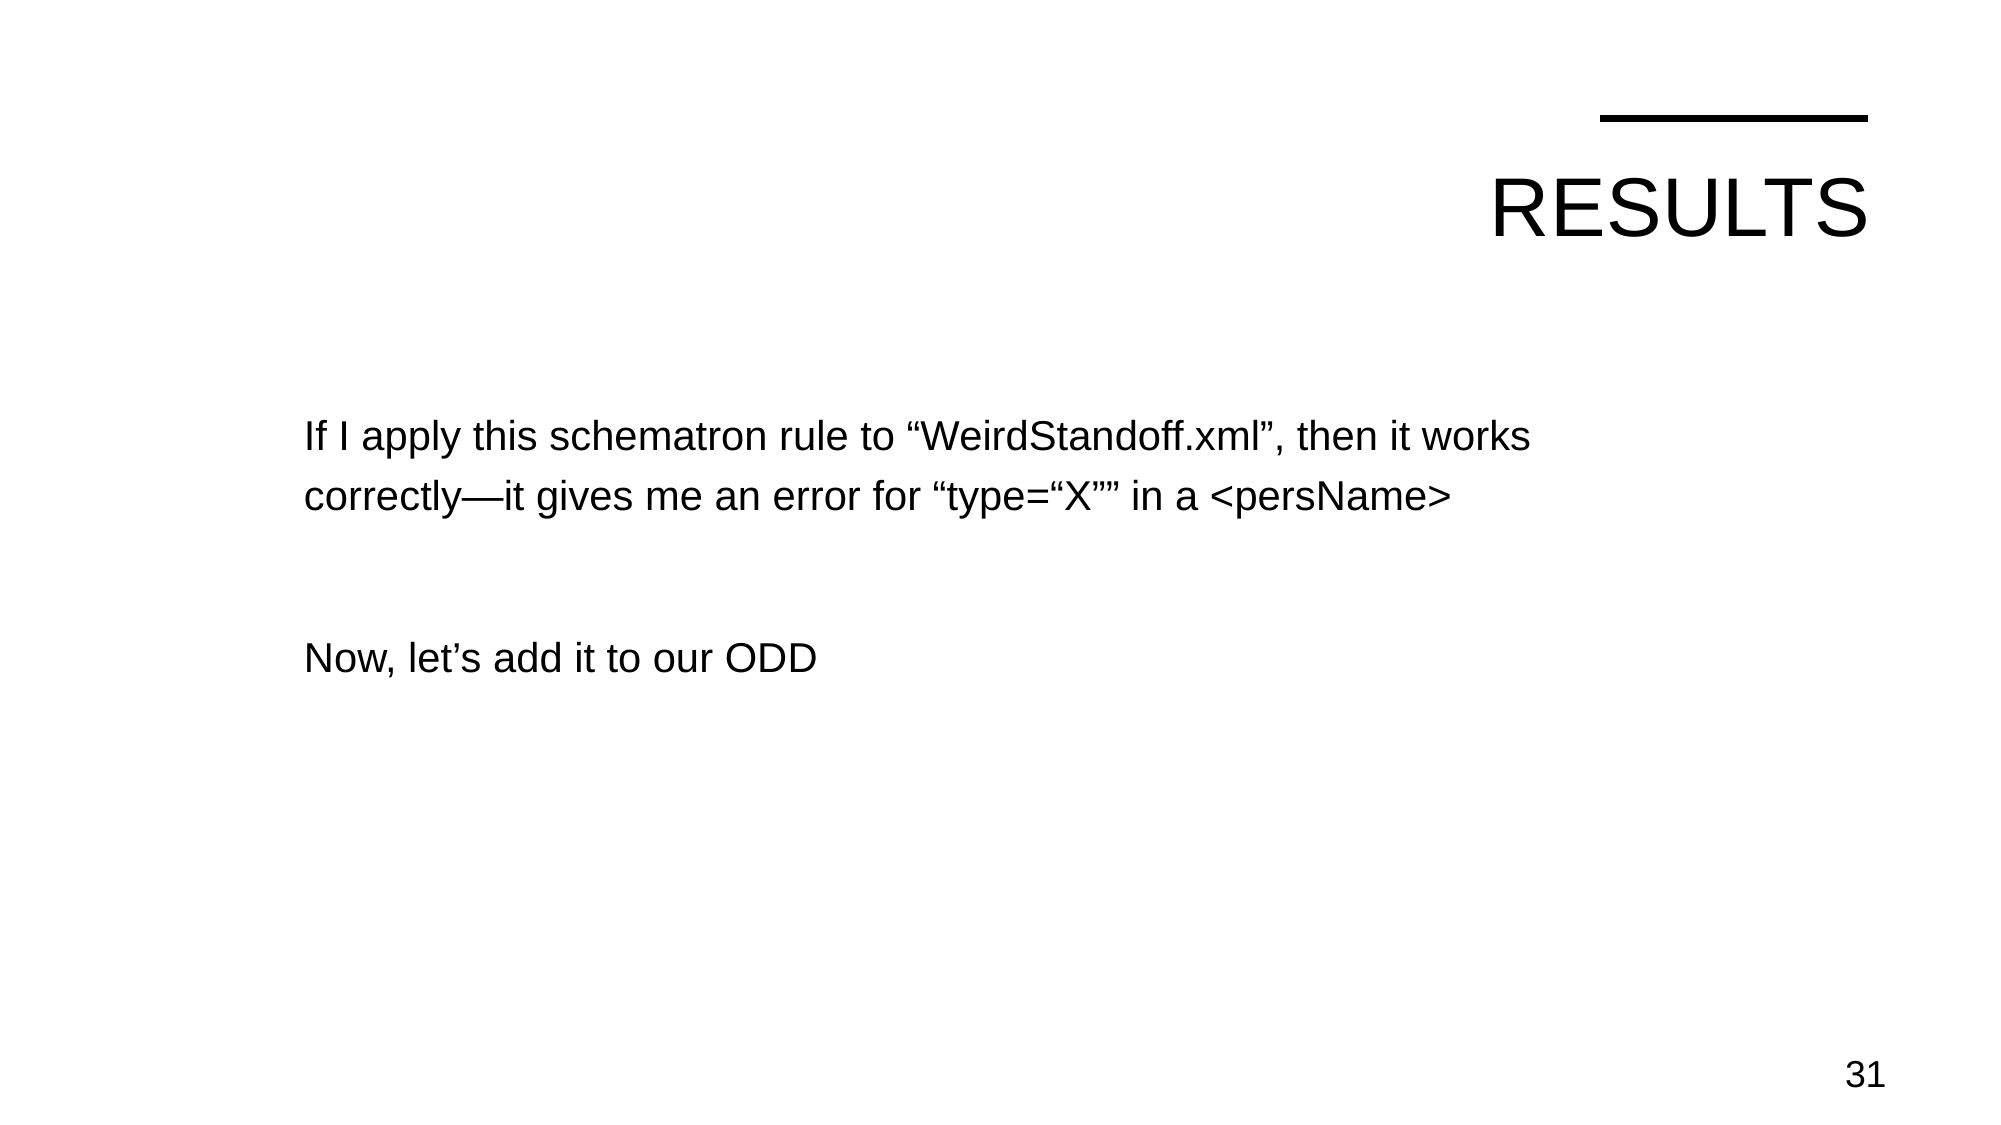

# Results
If I apply this schematron rule to “WeirdStandoff.xml”, then it works correctly—it gives me an error for “type=“X”” in a <persName>

Now, let’s add it to our ODD
31